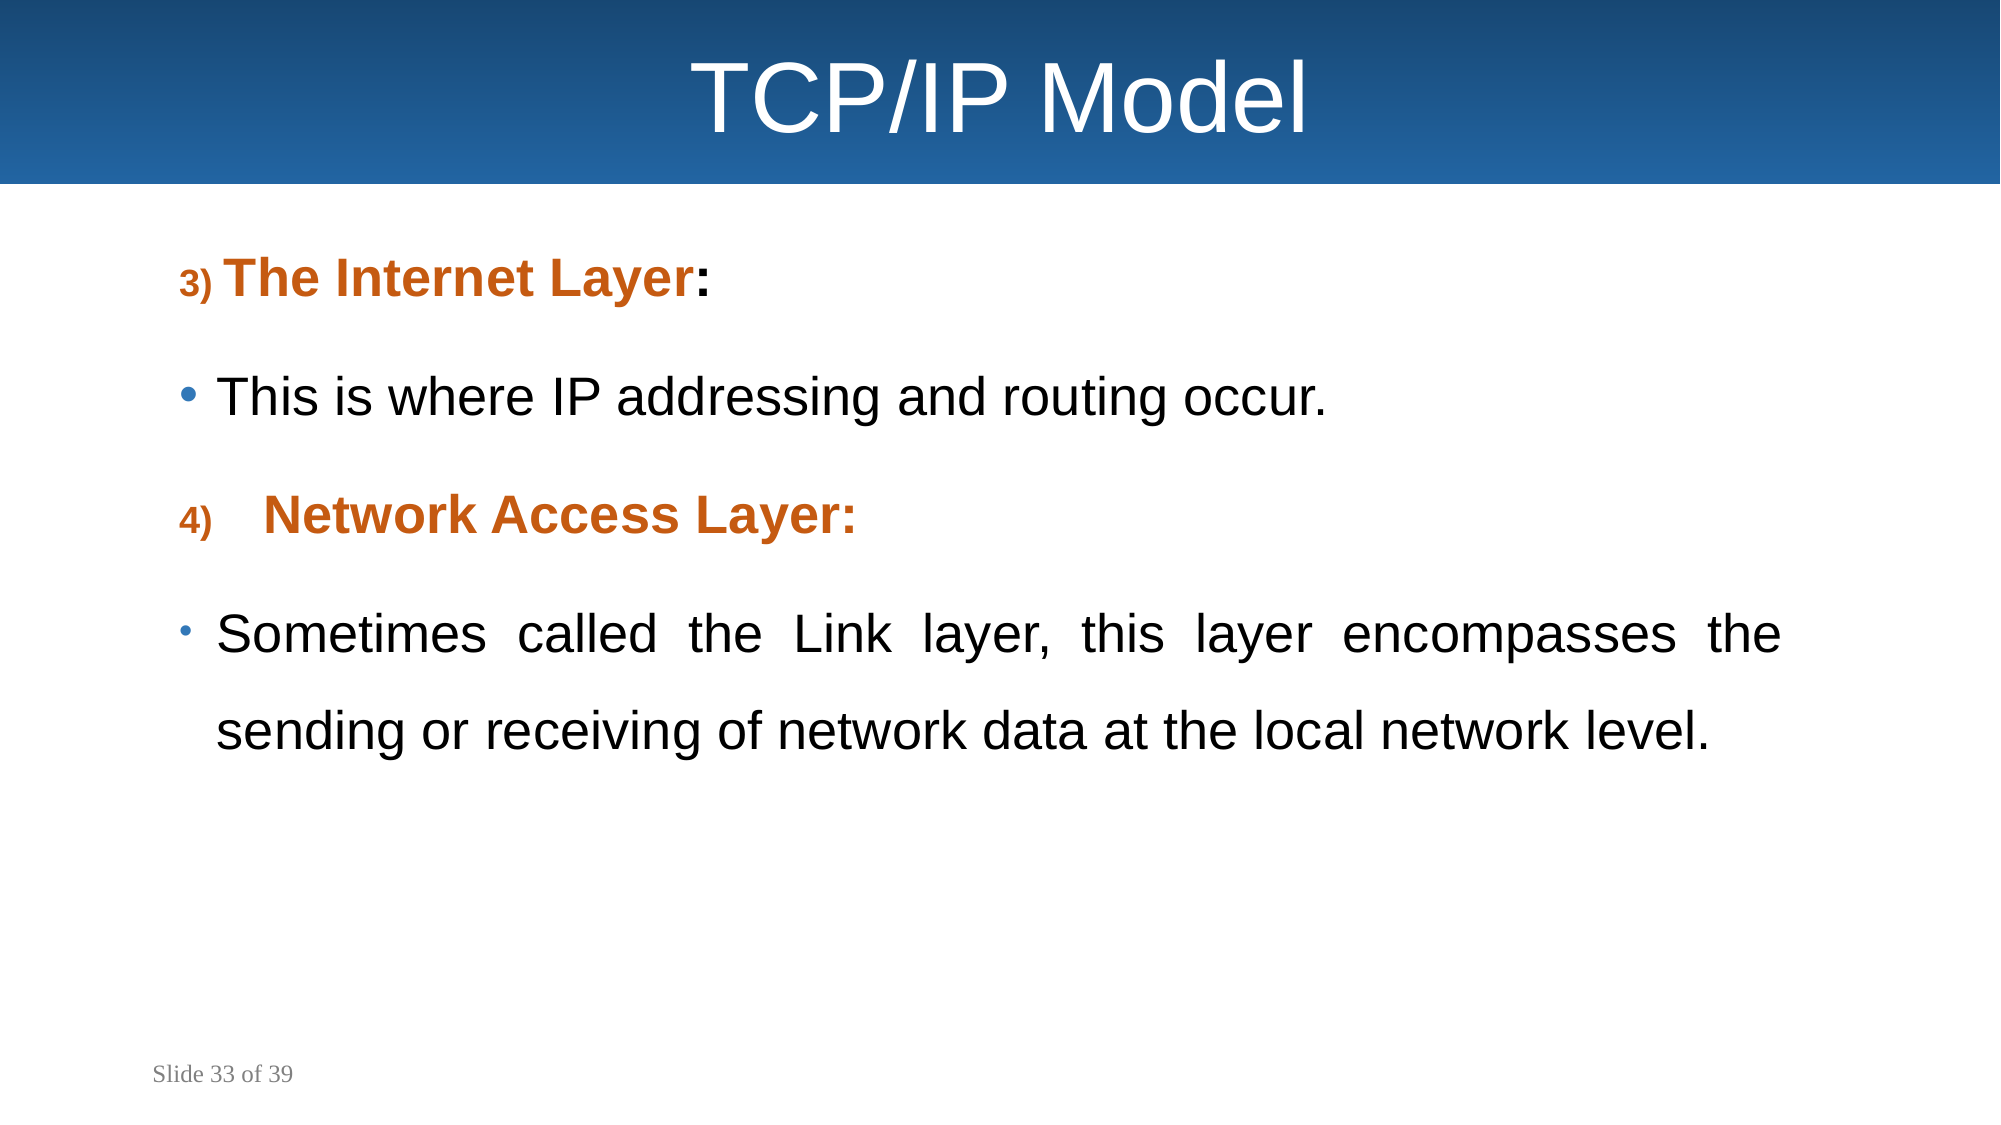

TCP/IP Model
The Internet Layer:
This is where IP addressing and routing occur.
Network Access Layer:
Sometimes called the Link layer, this layer encompasses the sending or receiving of network data at the local network level.

Slide 33 of 39